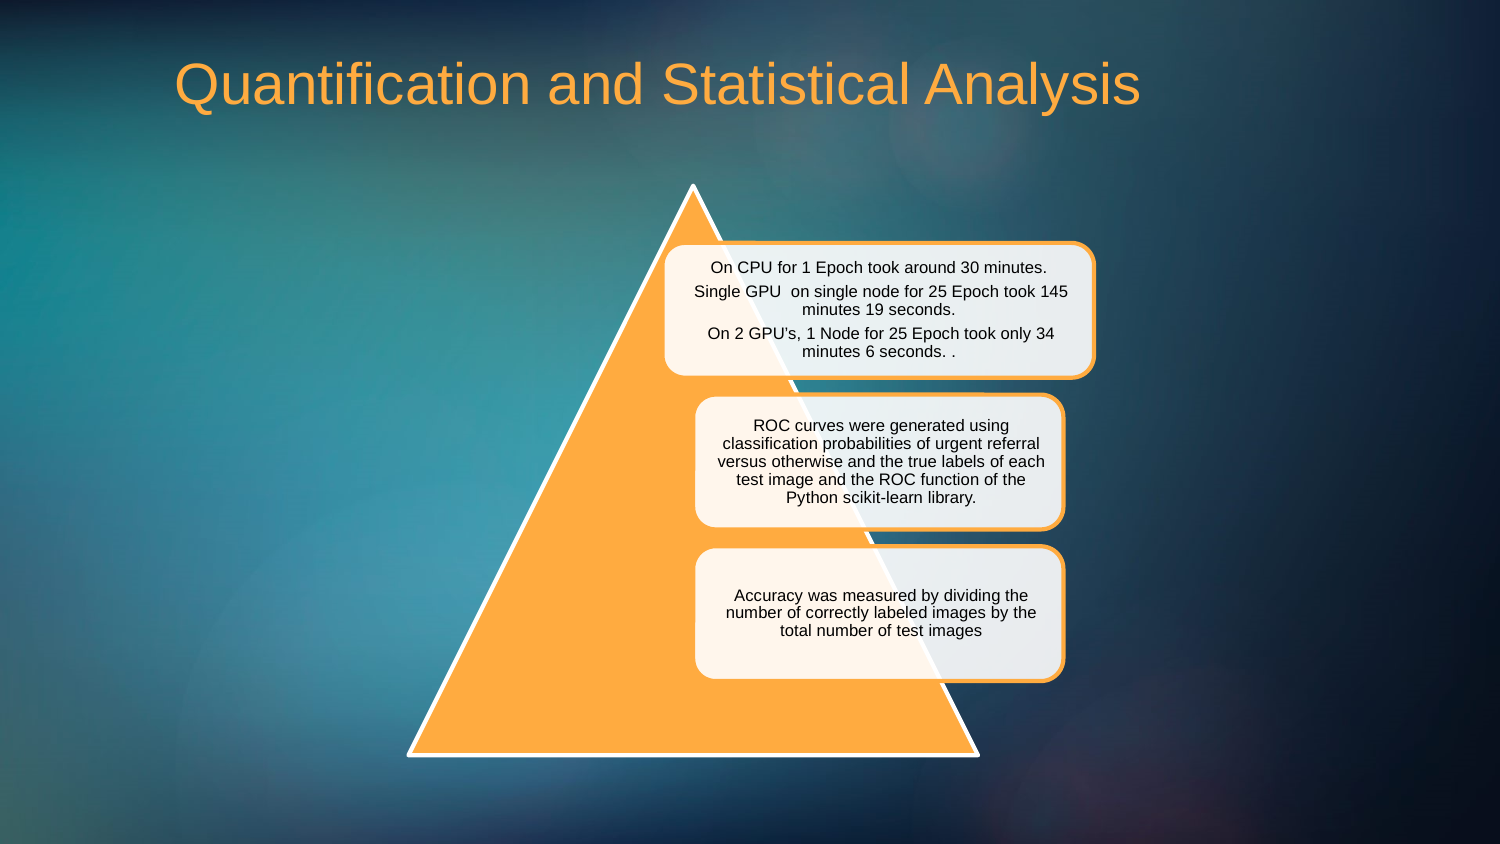

Quantification and Statistical Analysis
On CPU for 1 Epoch took around 30 minutes.
Single GPU  on single node for 25 Epoch took 145 minutes 19 seconds.
On 2 GPU’s, 1 Node for 25 Epoch took only 34 minutes 6 seconds. .
ROC curves were generated using classification probabilities of urgent referral versus otherwise and the true labels of each test image and the ROC function of the Python scikit-learn library.
Accuracy was measured by dividing the number of correctly labeled images by the total number of test images